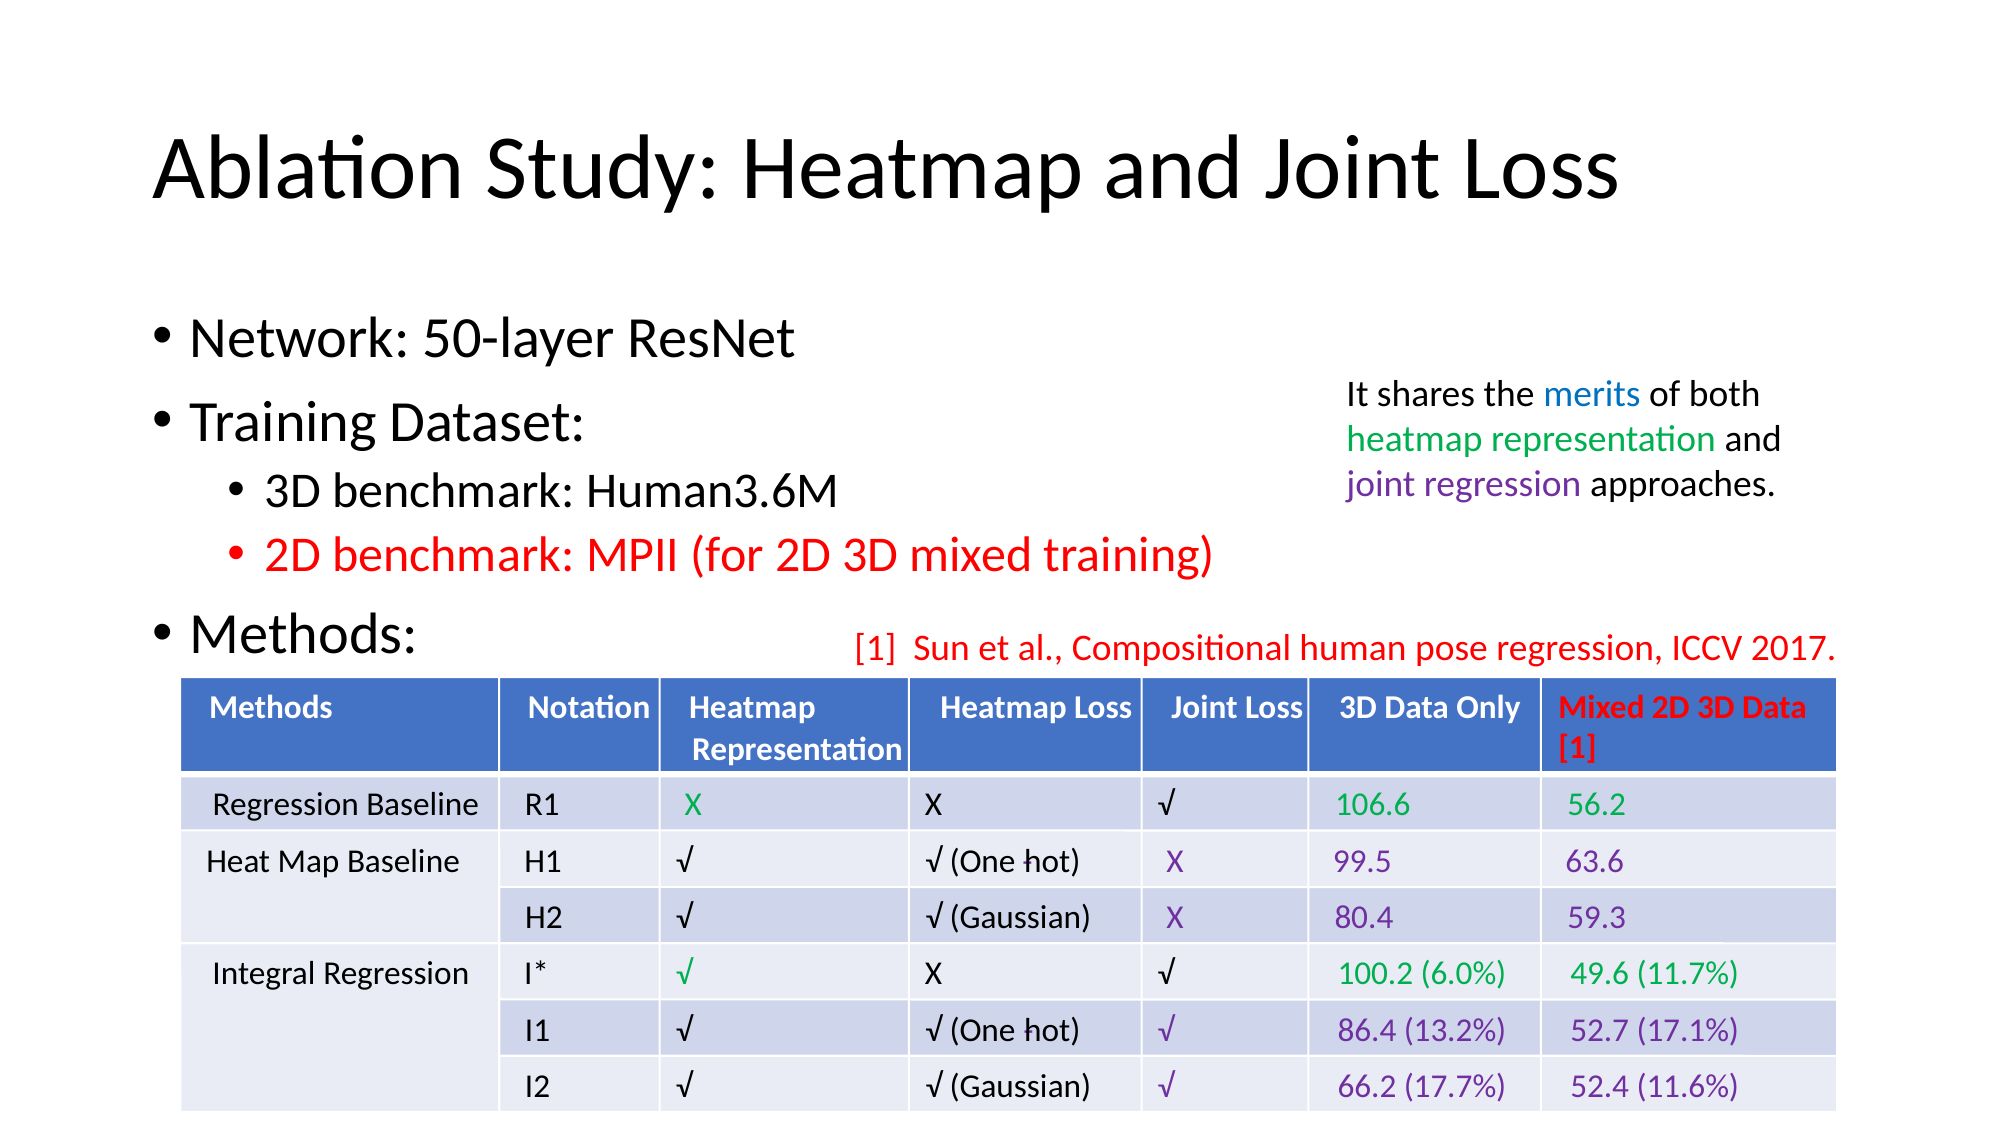

# Ablation Study: Heatmap and Joint Loss
Network: 50-layer ResNet
Training Dataset:
3D benchmark: Human3.6M
2D benchmark: MPII (for 2D 3D mixed training)
Methods:

It shares the merits of both heatmap representation and joint regression approaches.
[1]  Sun et al., Compositional human pose regression, ICCV 2017.

Methods
Notation
Heatmap
Heatmap Loss
Joint Loss
3D Data Only
Mixed 2D 3D Data
[1]
Representation

Regression Baseline
R1
X
X
√
106.6
56.2

Heat Map Baseline
H1
√
√ (One
-
hot)
X
99.5
63.6

H2
√

√ (Gaussian)
X
80.4
59.3

Integral Regression
I*
√

X
√
100.2 (6.0%)
49.6 (11.7%)

I1
√

√ (One
-
hot)
√
86.4 (13.2%)
52.7 (17.1%)

I2
√
√ (Gaussian)
√
66.2 (17.7%)
52.4 (11.6%)